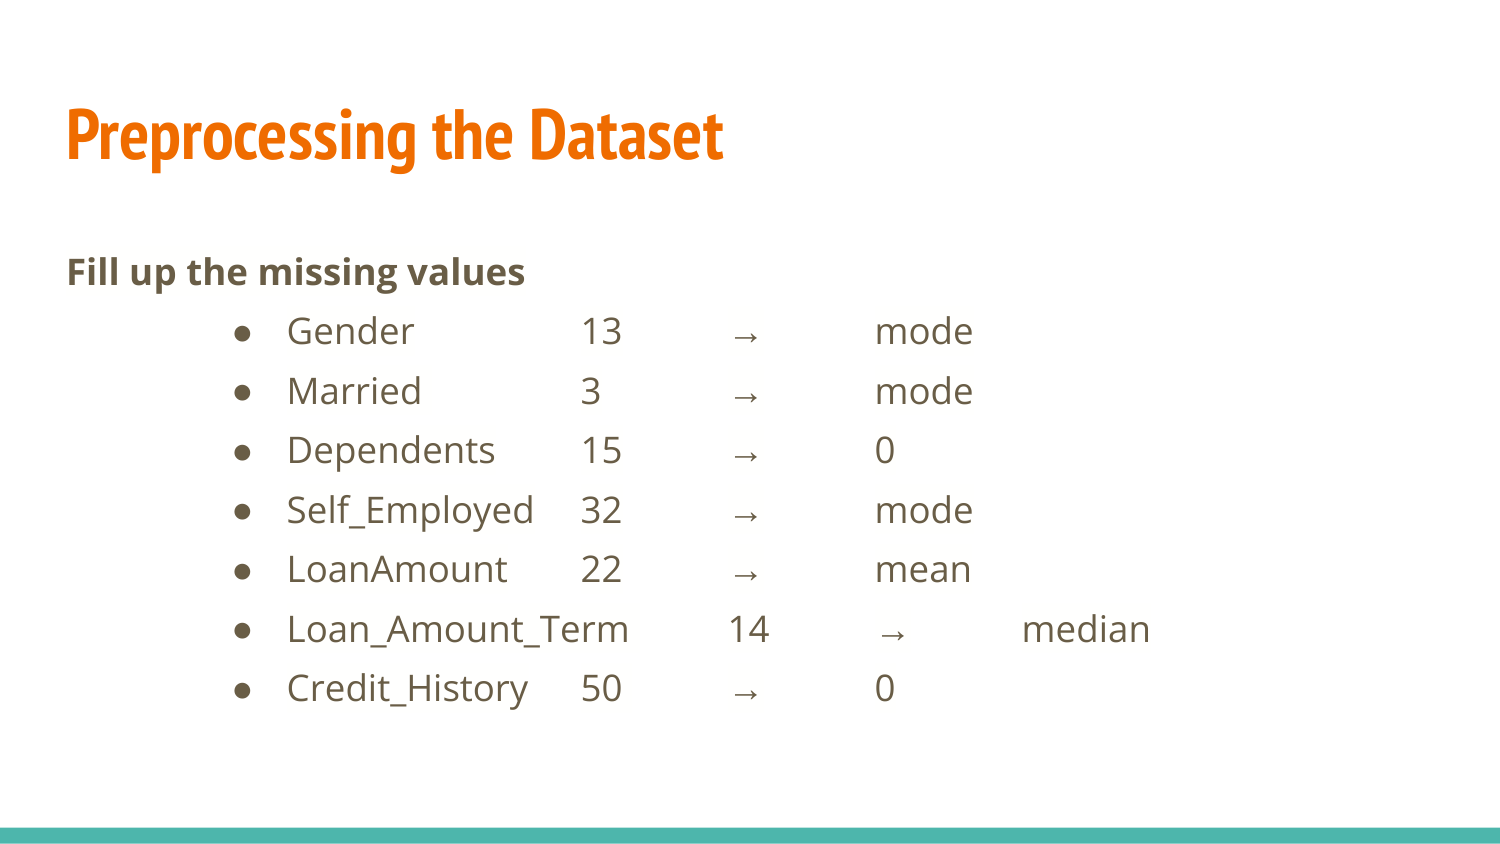

# Preprocessing the Dataset
Fill up the missing values
Gender					13	→	mode
Married 					3	→	mode
Dependents				15	→	0
Self_Employed			32	→	mode
LoanAmount			22	→	mean
Loan_Amount_Term 		14	→	median
Credit_History			50 	→	0